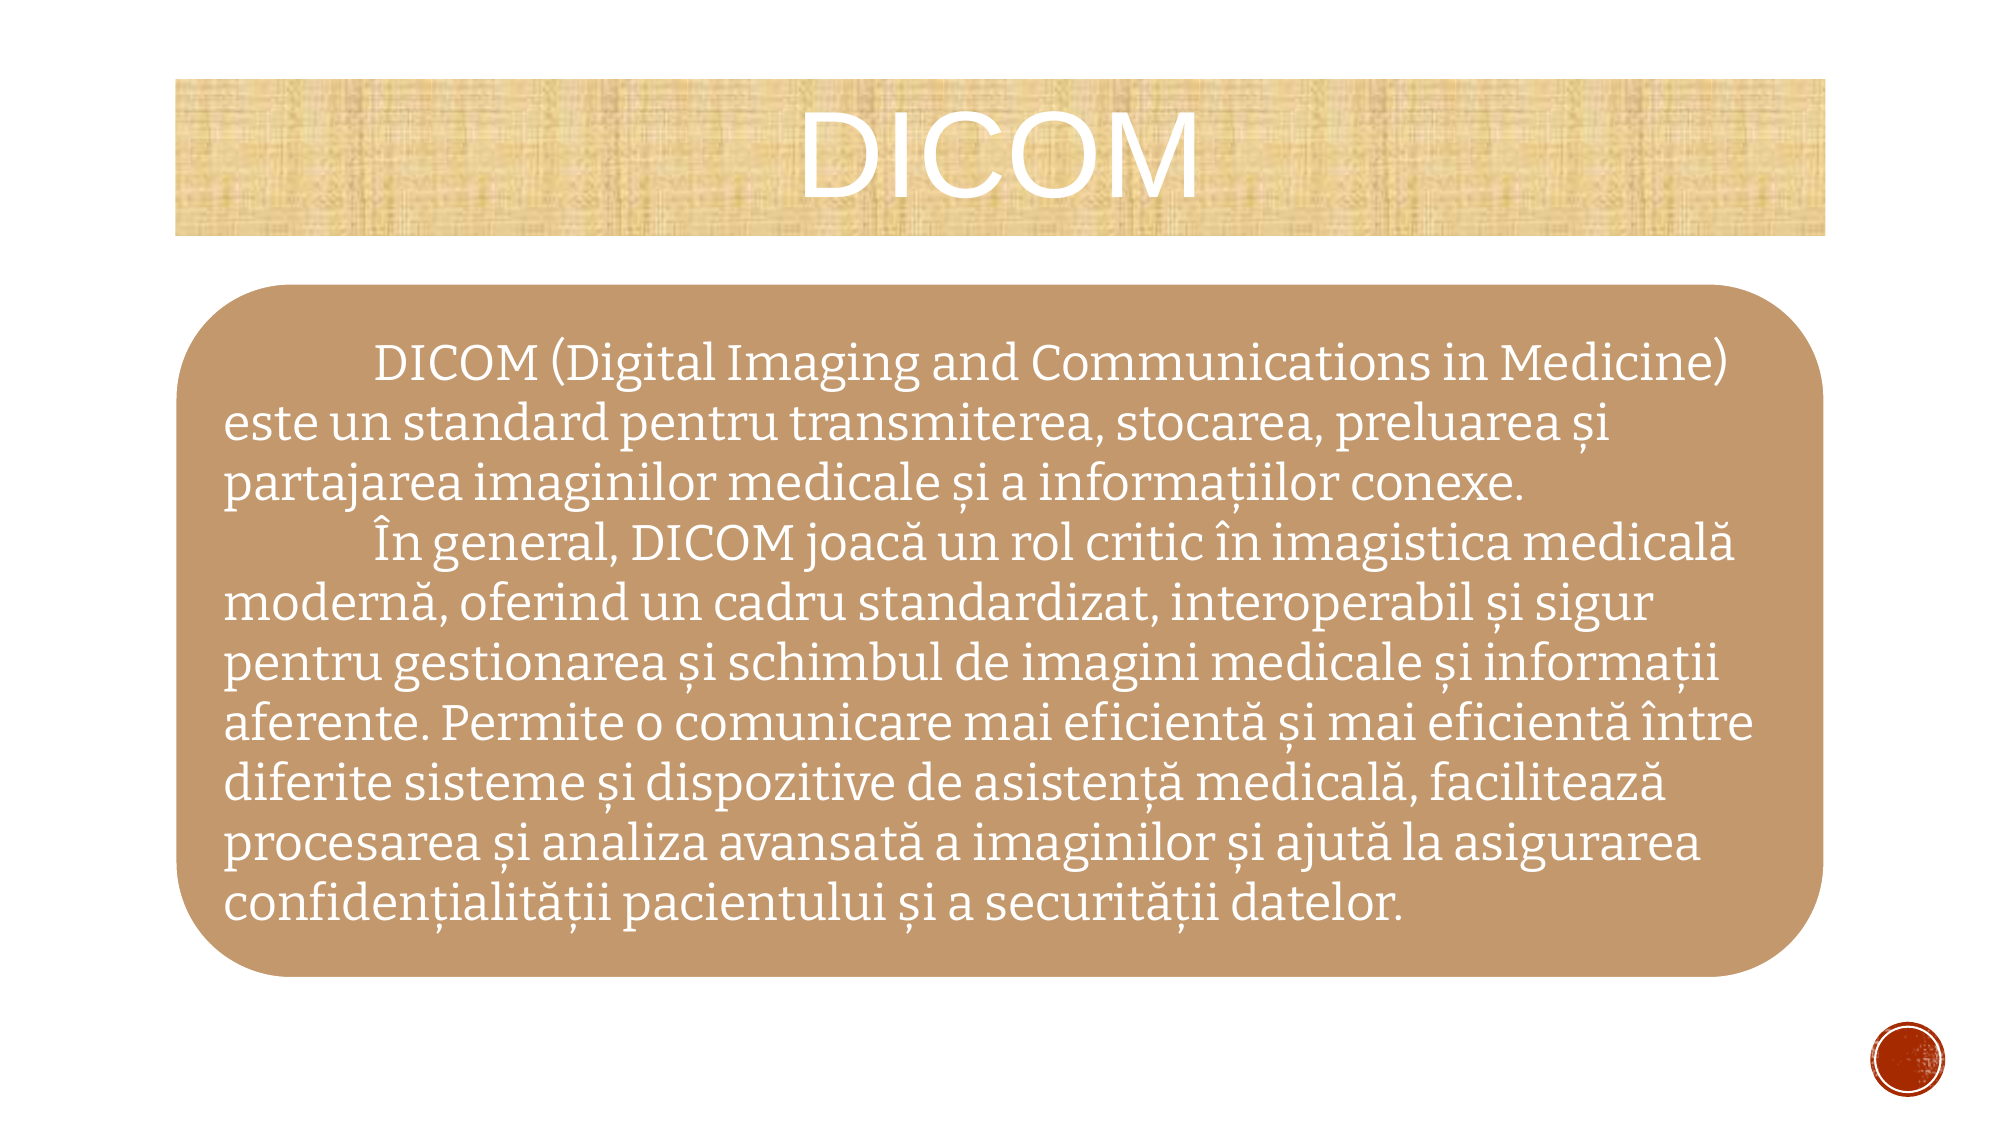

DICOM
	DICOM (Digital Imaging and Communications in Medicine) este un standard pentru transmiterea, stocarea, preluarea și partajarea imaginilor medicale și a informațiilor conexe.
	În general, DICOM joacă un rol critic în imagistica medicală modernă, oferind un cadru standardizat, interoperabil și sigur pentru gestionarea și schimbul de imagini medicale și informații aferente. Permite o comunicare mai eficientă și mai eficientă între diferite sisteme și dispozitive de asistență medicală, facilitează procesarea și analiza avansată a imaginilor și ajută la asigurarea confidențialității pacientului și a securității datelor.